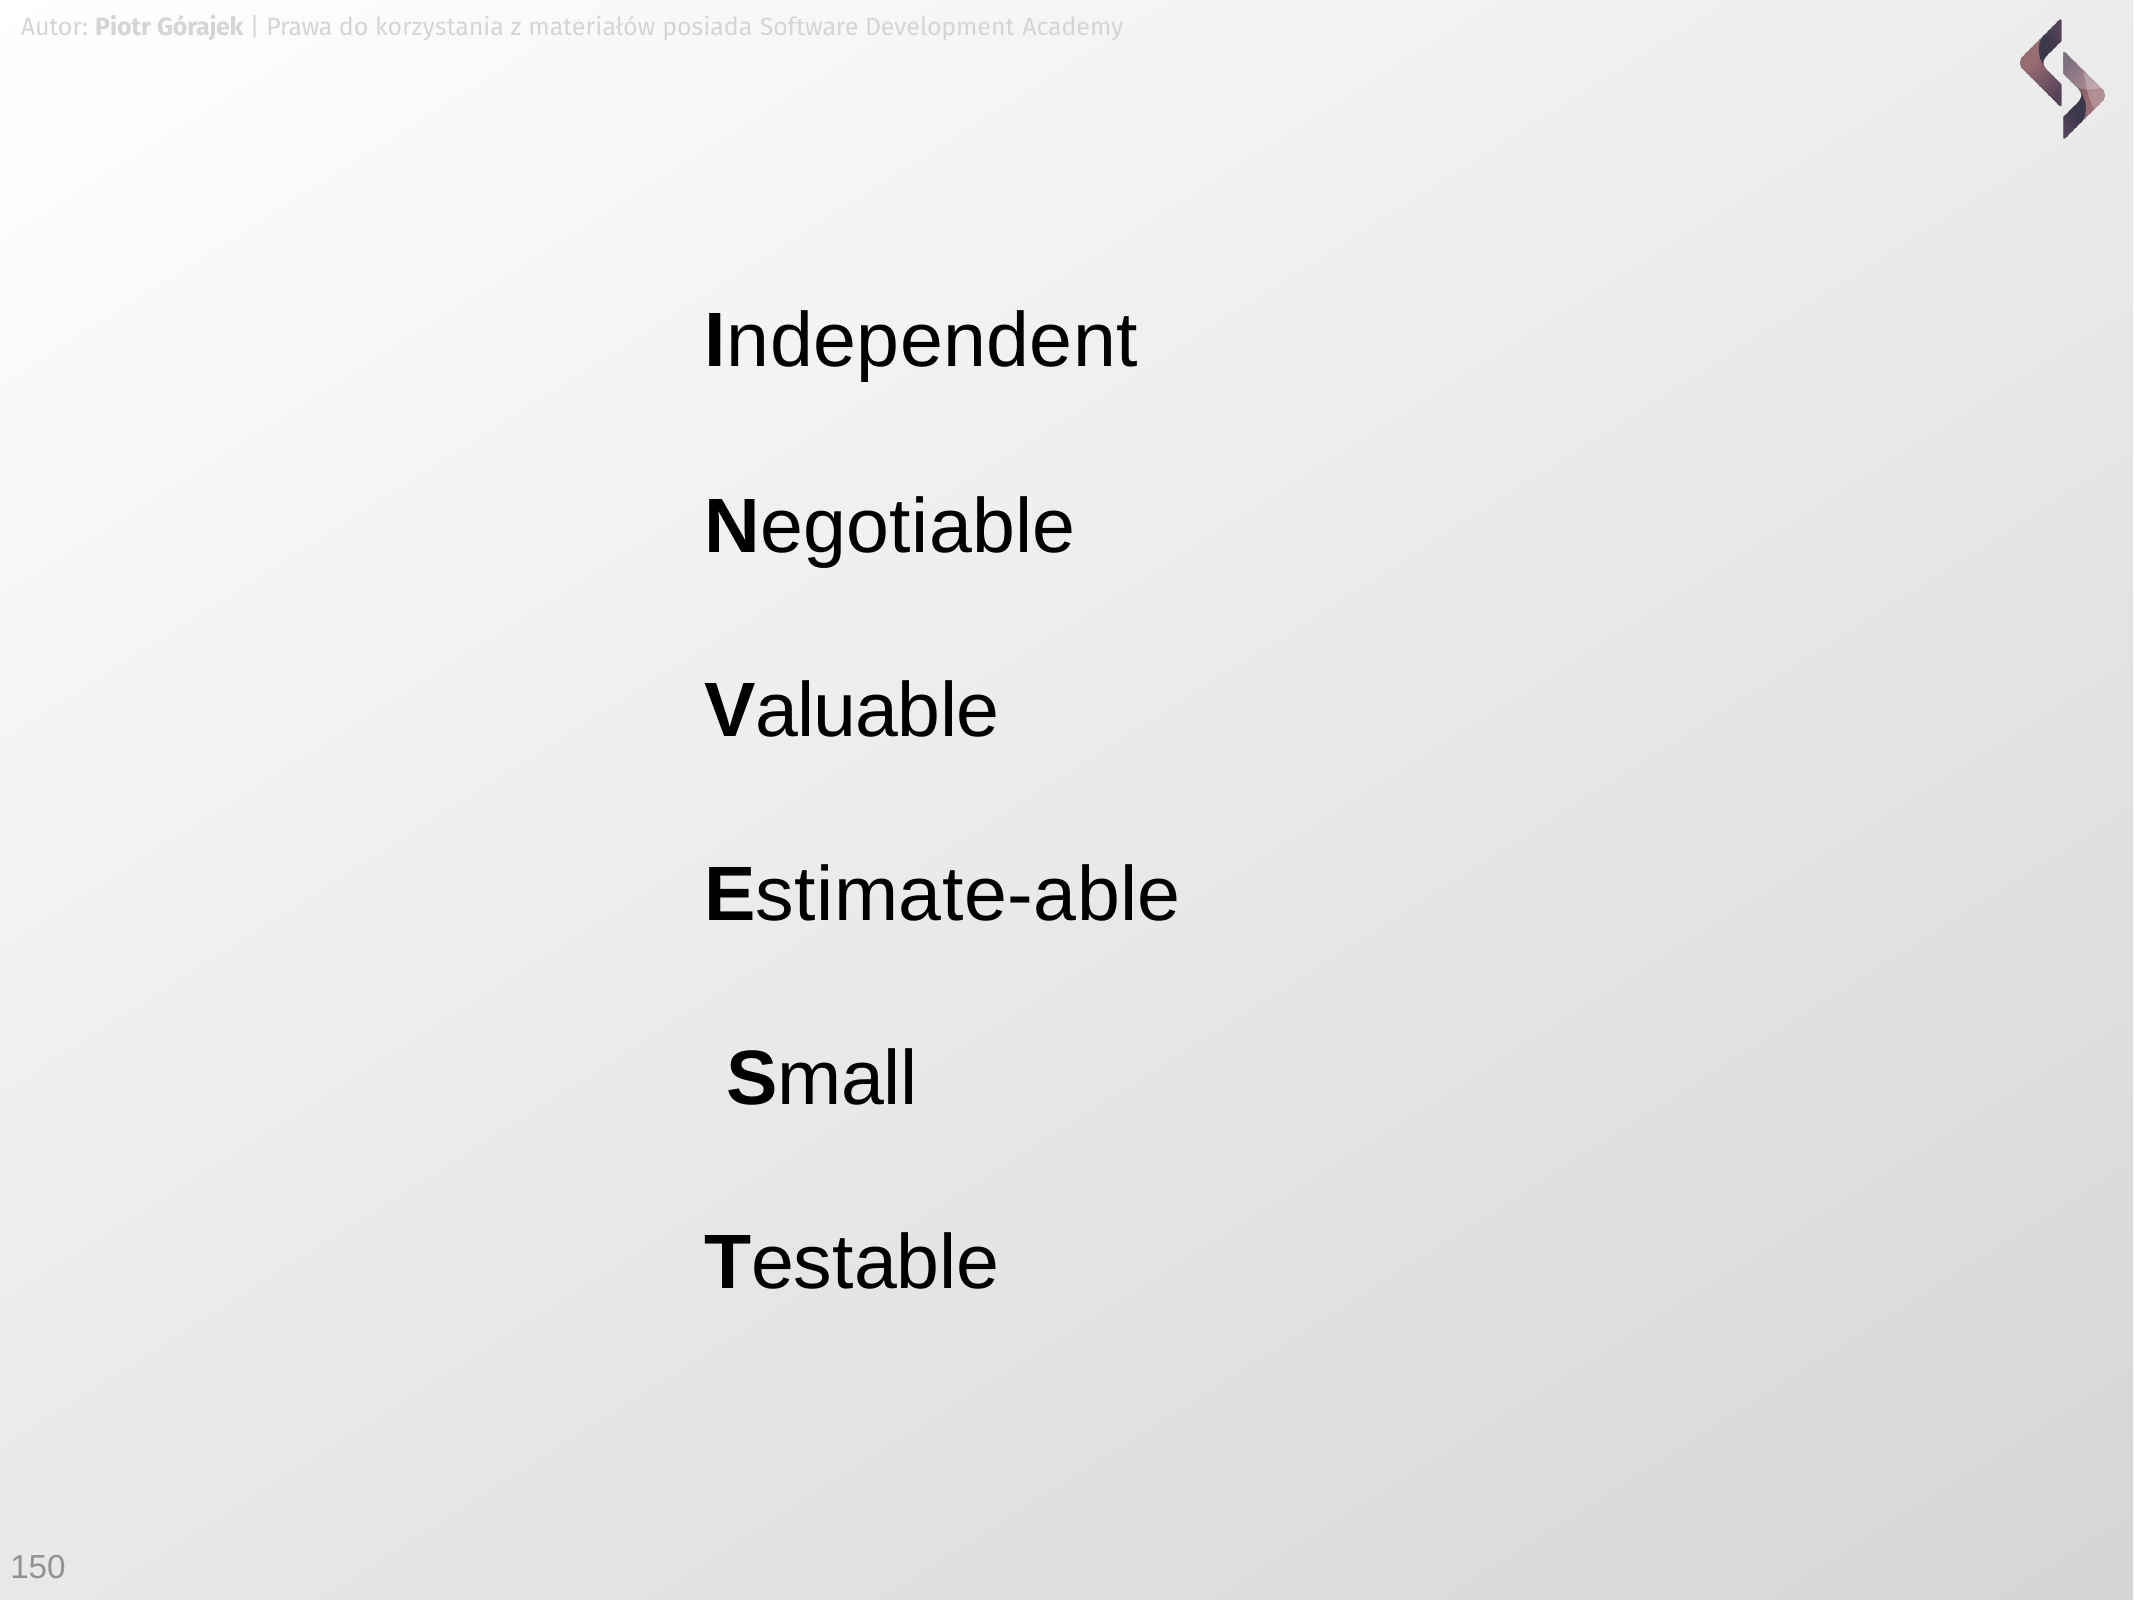

Autor: Piotr Górajek | Prawa do korzystania z materiałów posiada Software Development Academy
# Independent
Negotiable
Valuable  Estimate-able  Small  Testable
150